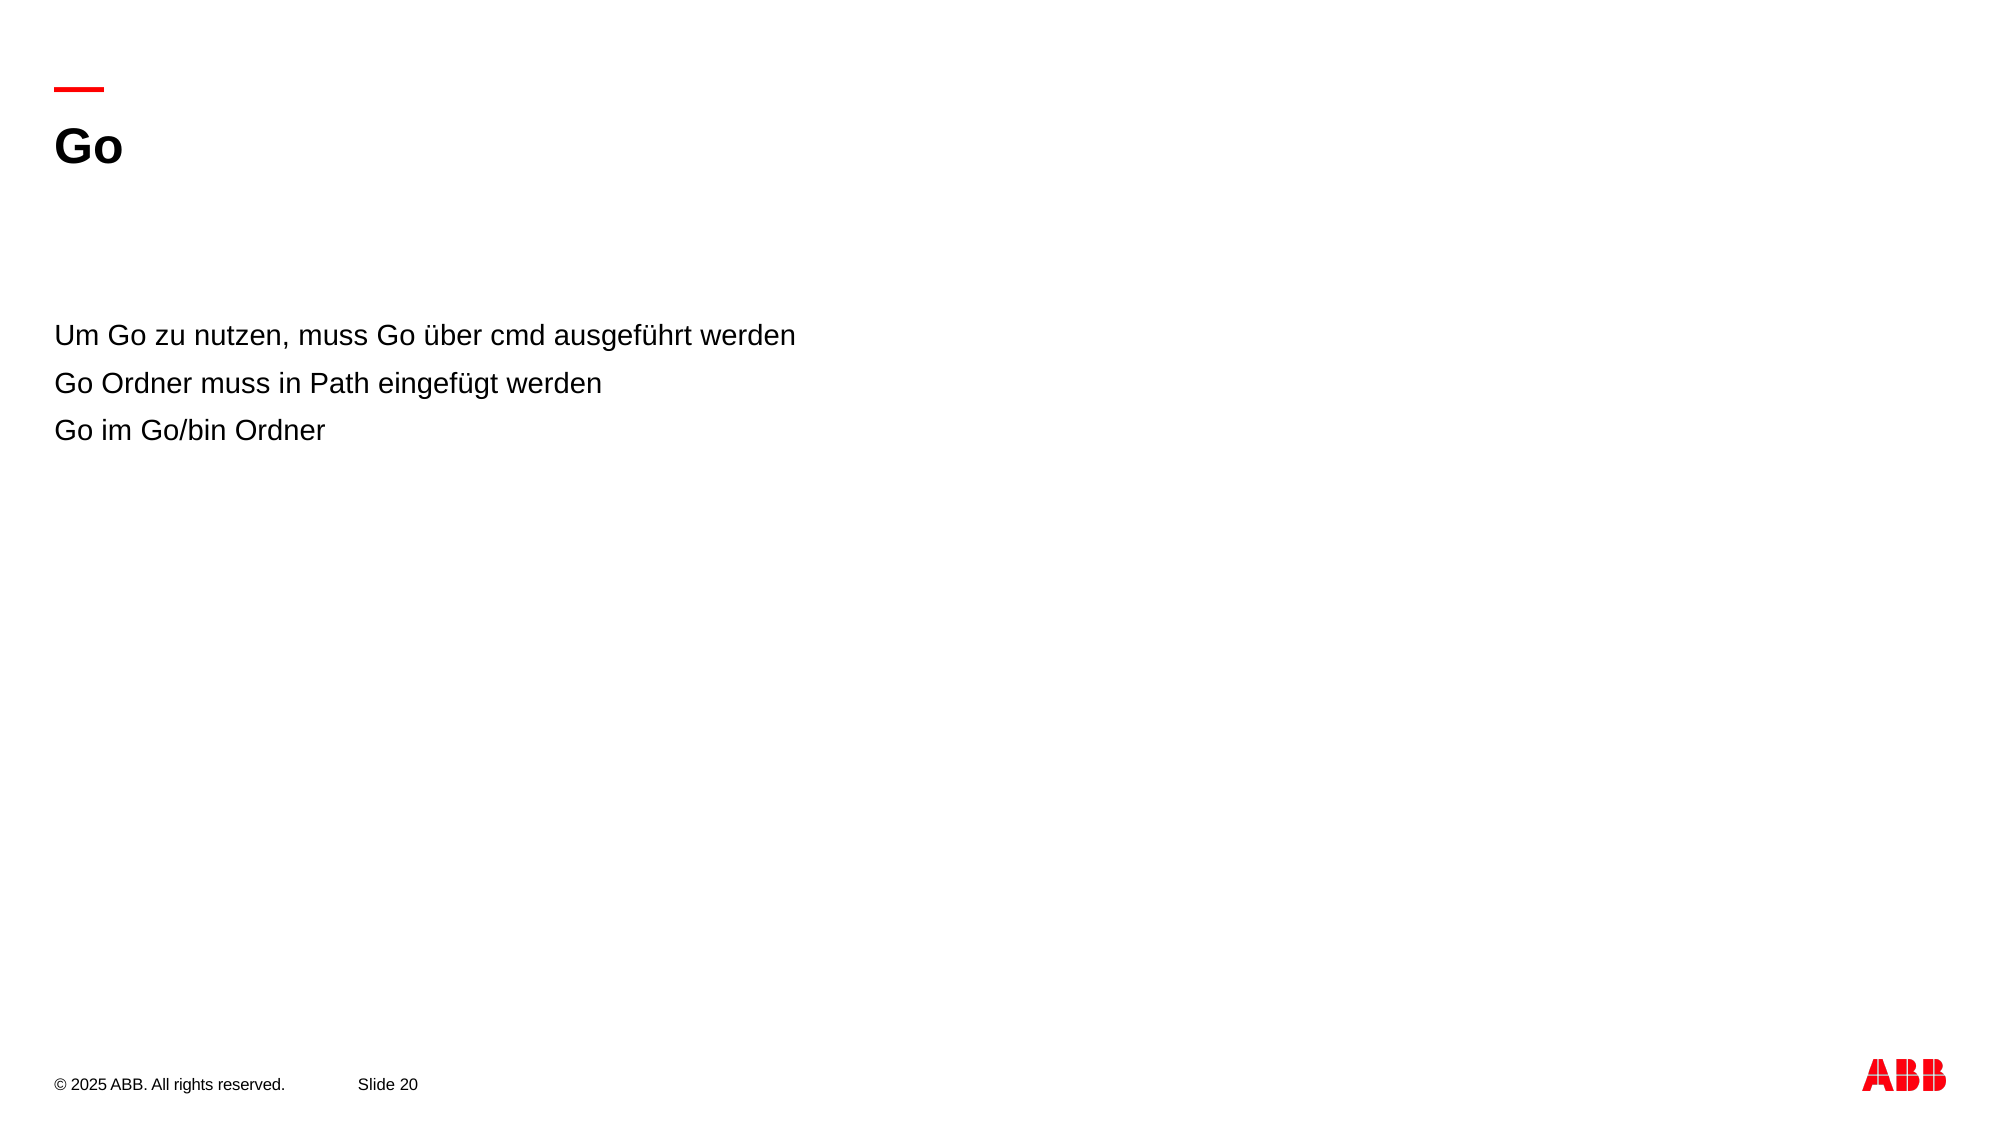

# Go

Um Go zu nutzen, muss Go über cmd ausgeführt werden
Go Ordner muss in Path eingefügt werden
Go im Go/bin Ordner

September 7, 2025
Slide 20